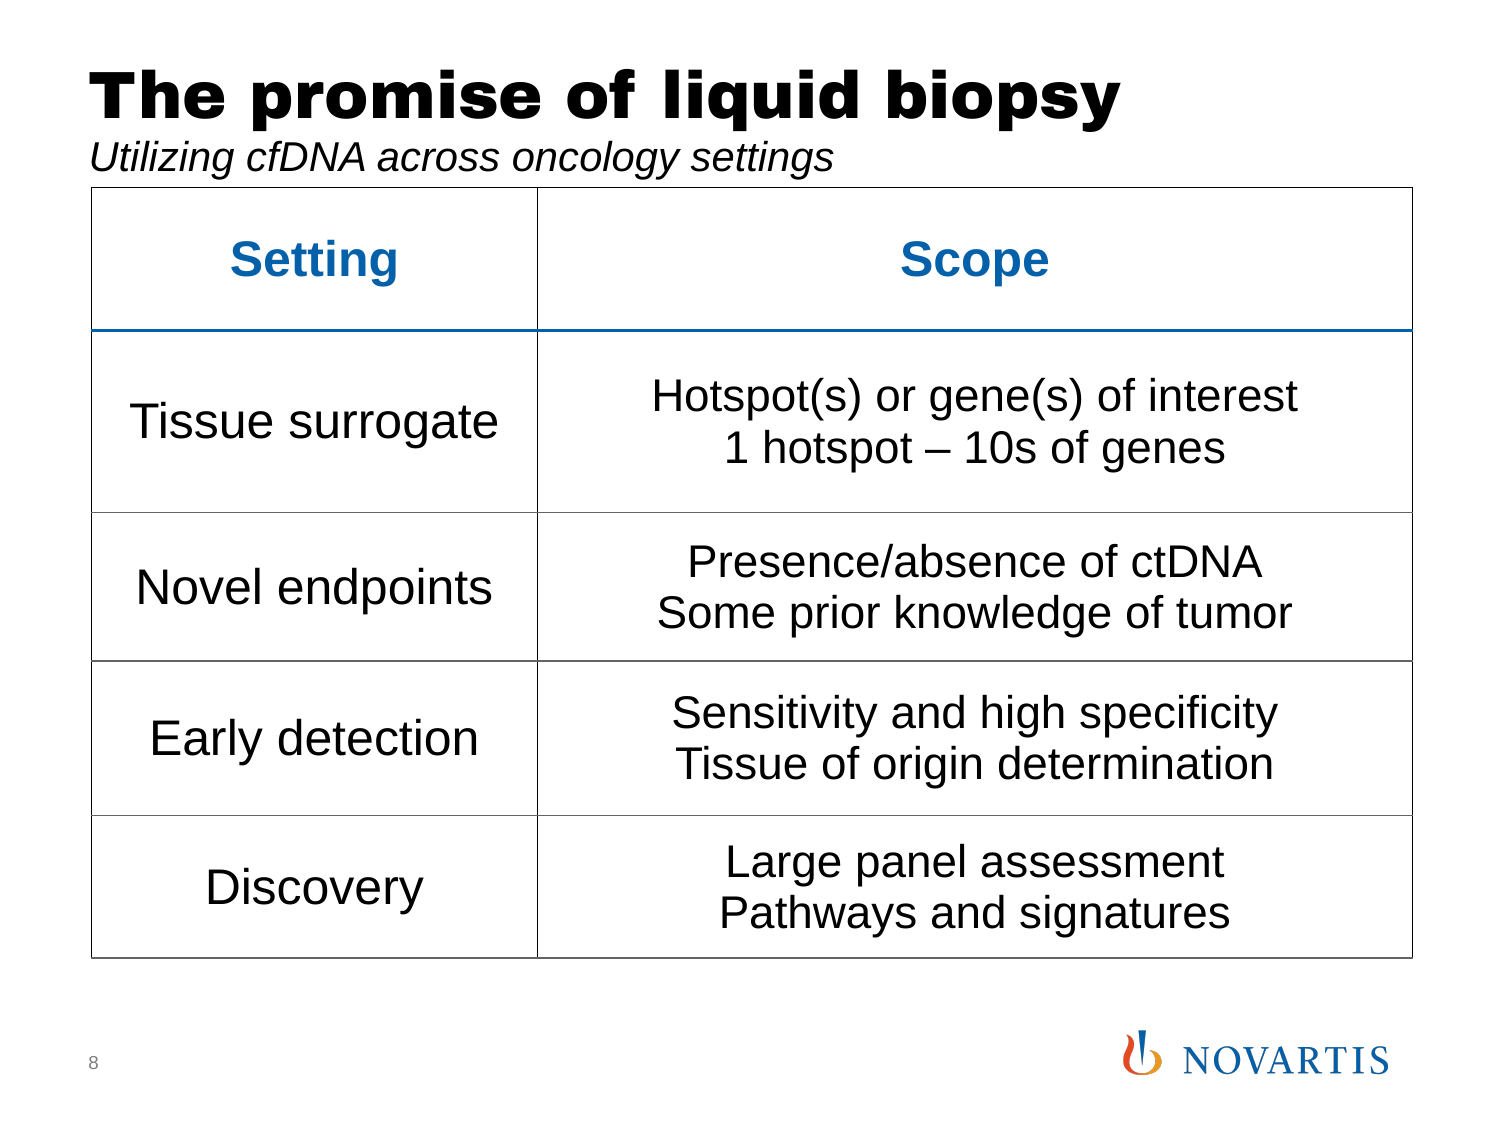

# The promise of liquid biopsy
Utilizing cfDNA across oncology settings
| Setting | Scope |
| --- | --- |
| Tissue surrogate | Hotspot(s) or gene(s) of interest 1 hotspot – 10s of genes |
| Novel endpoints | Presence/absence of ctDNA Some prior knowledge of tumor |
| Early detection | Sensitivity and high specificity Tissue of origin determination |
| Discovery | Large panel assessment Pathways and signatures |
8